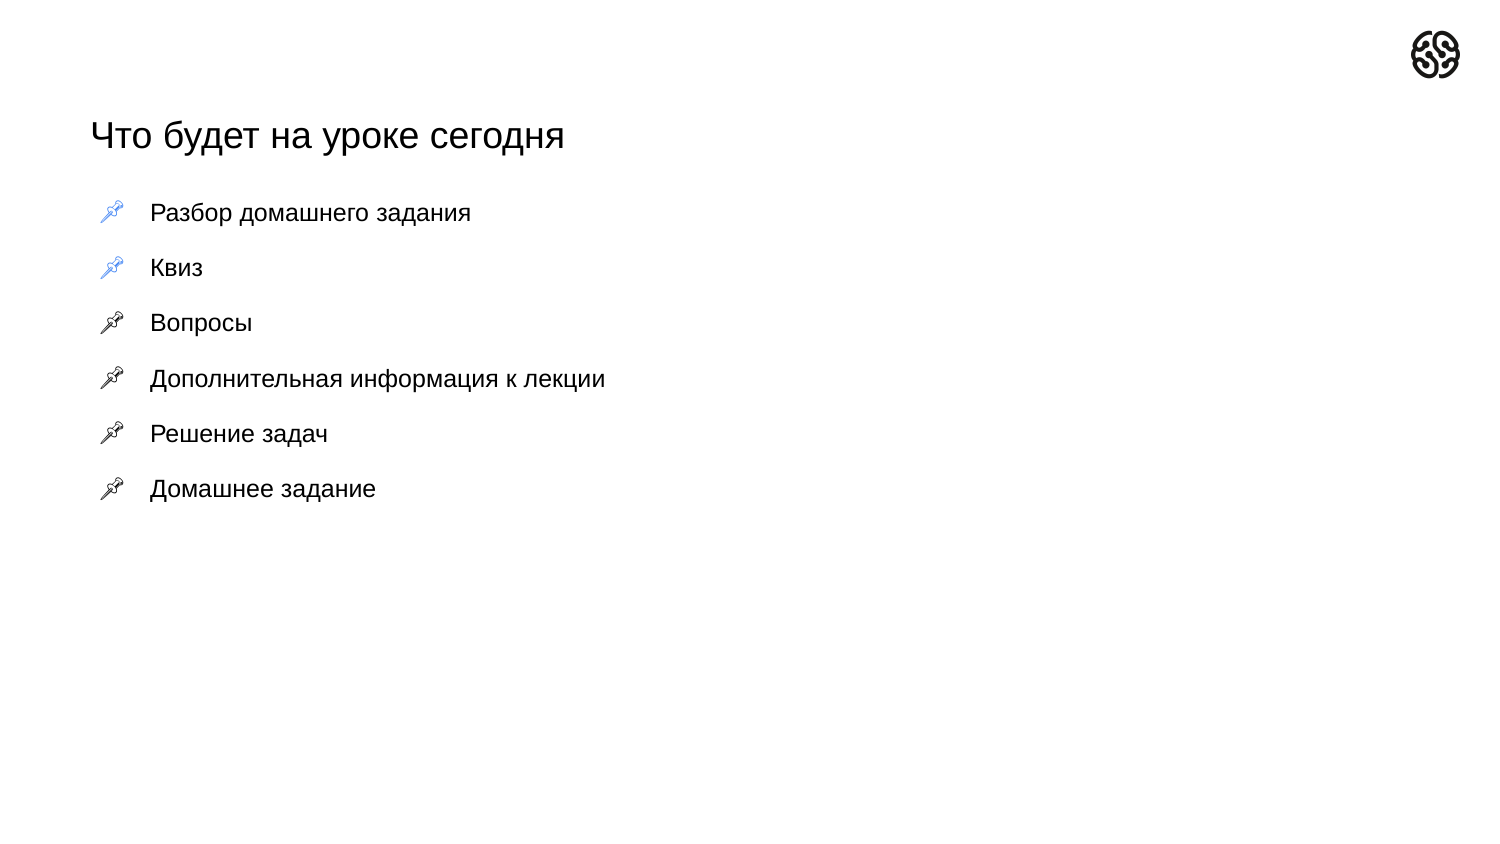

Что будет на уроке сегодня
Разбор домашнего задания
Квиз
Вопросы
Дополнительная информация к лекции
Решение задач
Домашнее задание